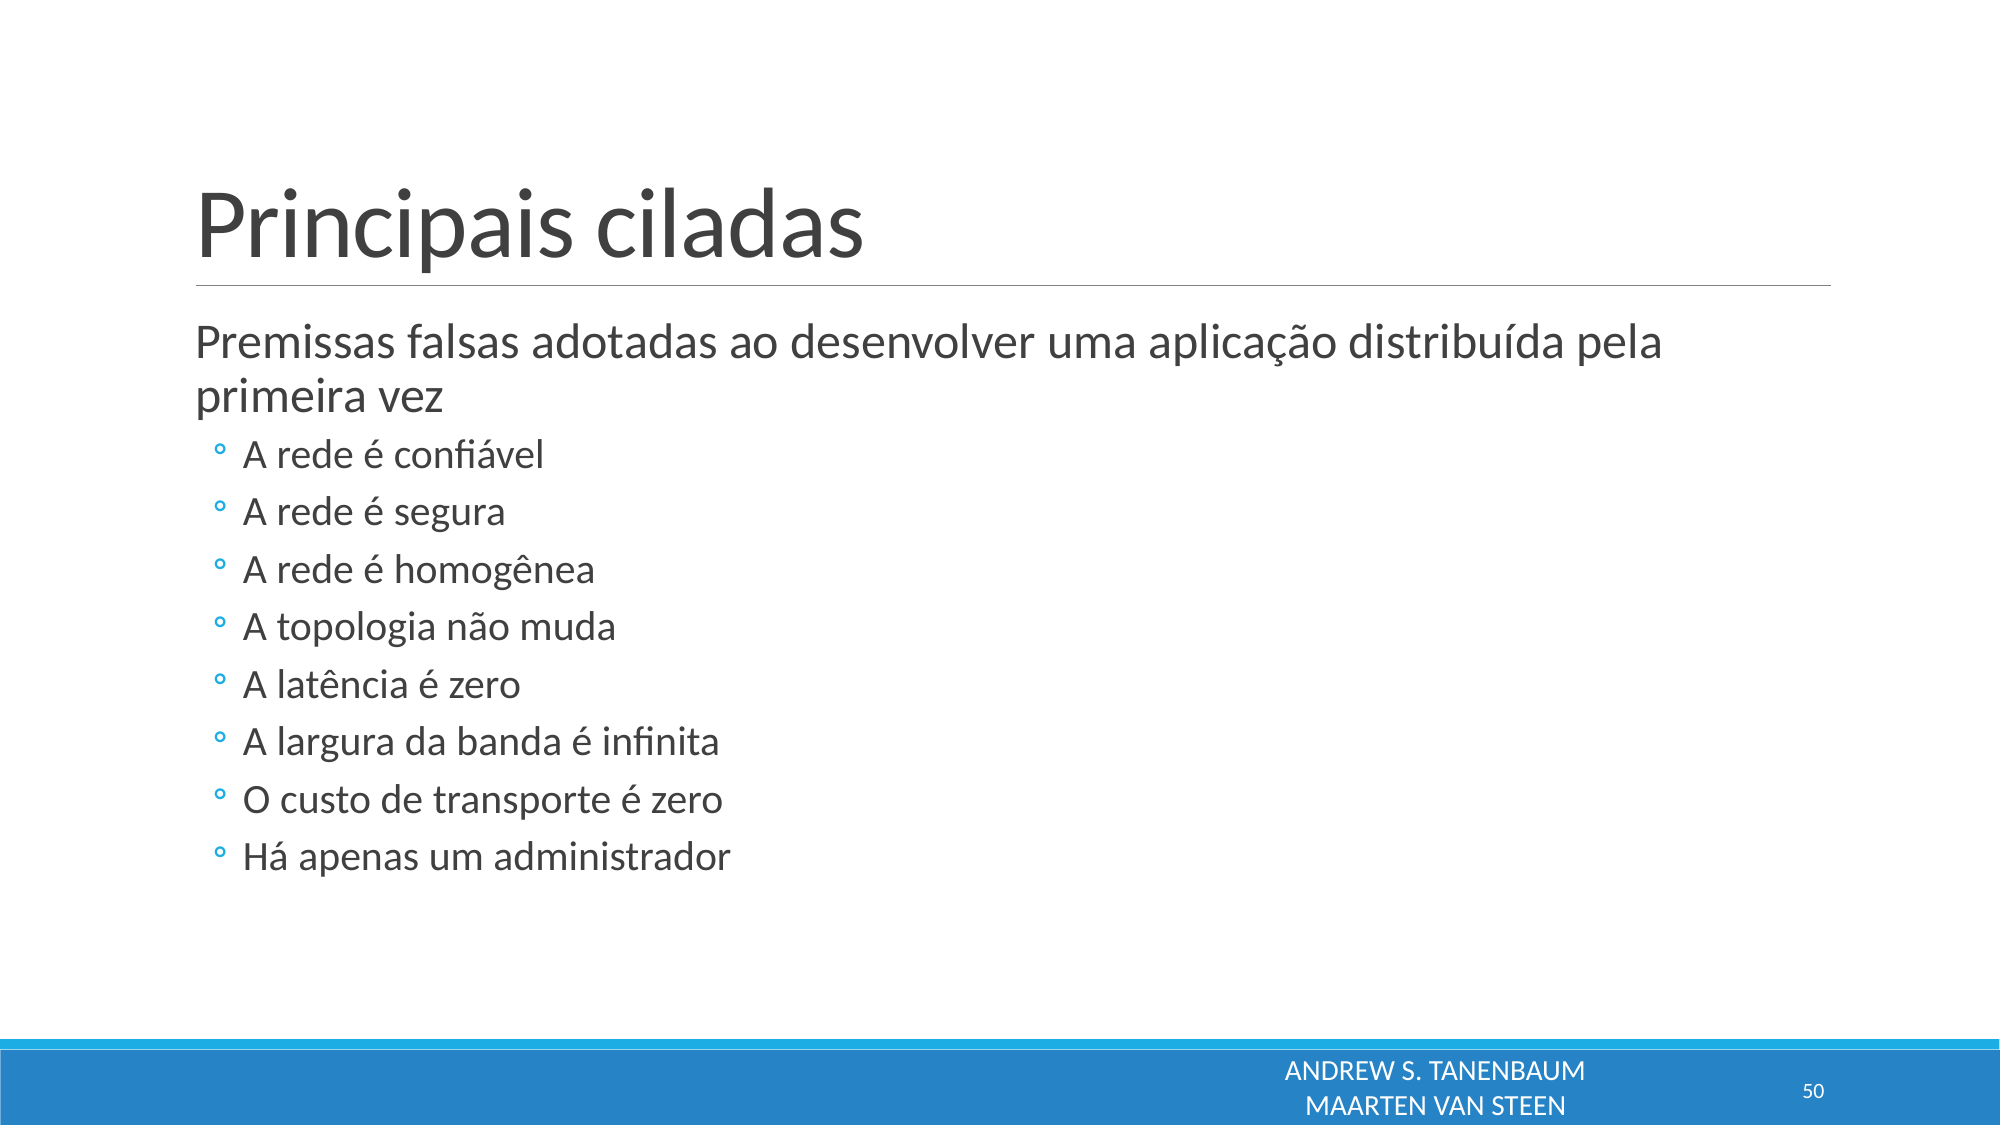

# Principais ciladas
Premissas falsas adotadas ao desenvolver uma aplicação distribuída pela primeira vez
A rede é confiável
A rede é segura
A rede é homogênea
A topologia não muda
A latência é zero
A largura da banda é infinita
O custo de transporte é zero
Há apenas um administrador

ANDREW S. TANENBAUM
MAARTEN VAN STEEN
50